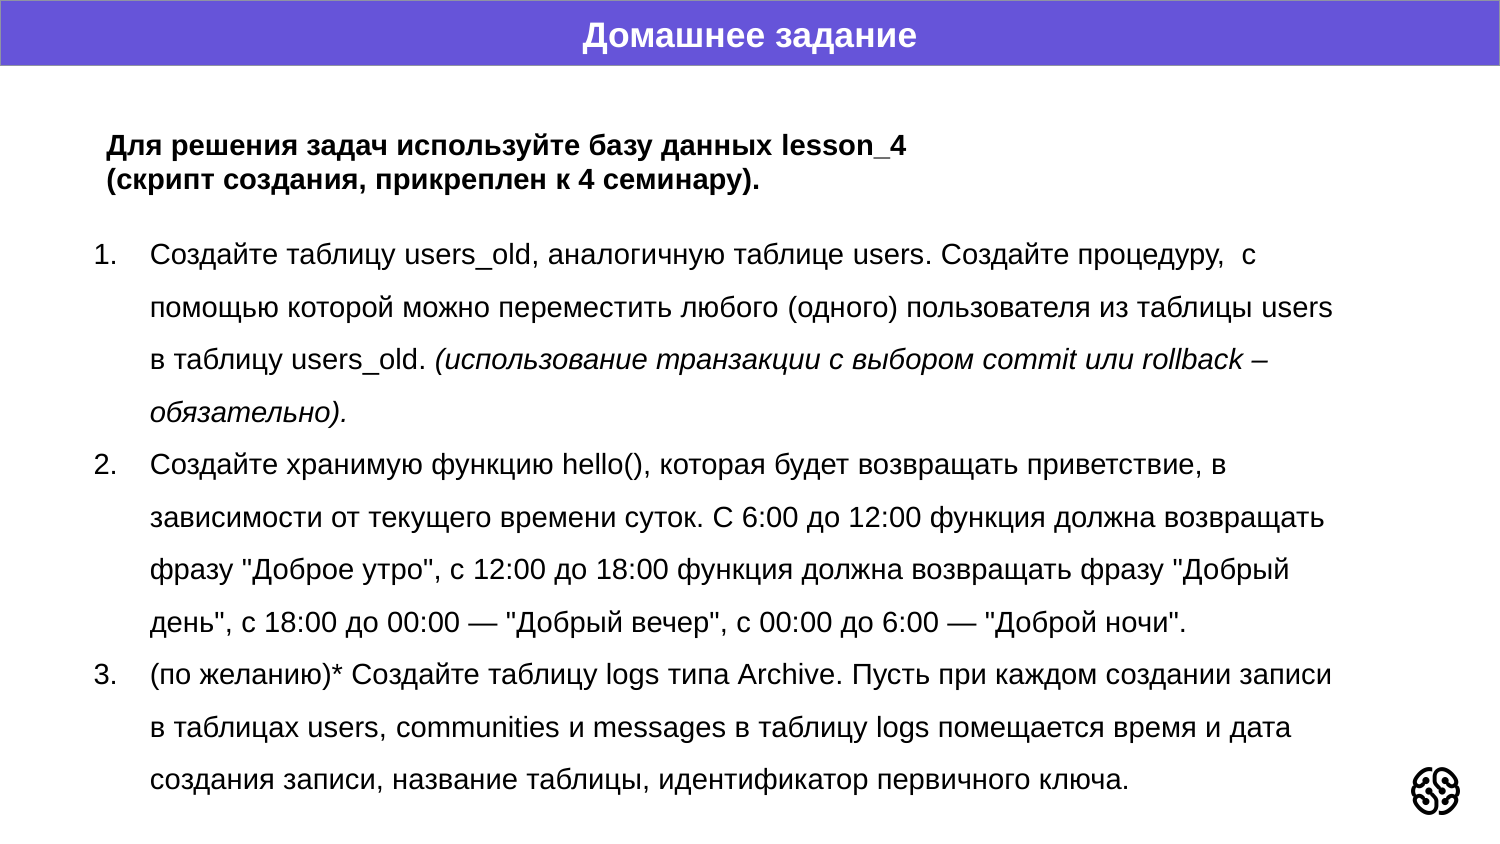

Домашнее задание
Для решения задач используйте базу данных lesson_4
(скрипт создания, прикреплен к 4 семинару).
Создайте таблицу users_old, аналогичную таблице users. Создайте процедуру,  с помощью которой можно переместить любого (одного) пользователя из таблицы users в таблицу users_old. (использование транзакции с выбором commit или rollback – обязательно).
Создайте хранимую функцию hello(), которая будет возвращать приветствие, в зависимости от текущего времени суток. С 6:00 до 12:00 функция должна возвращать фразу "Доброе утро", с 12:00 до 18:00 функция должна возвращать фразу "Добрый день", с 18:00 до 00:00 — "Добрый вечер", с 00:00 до 6:00 — "Доброй ночи".
(по желанию)* Создайте таблицу logs типа Archive. Пусть при каждом создании записи в таблицах users, communities и messages в таблицу logs помещается время и дата создания записи, название таблицы, идентификатор первичного ключа.